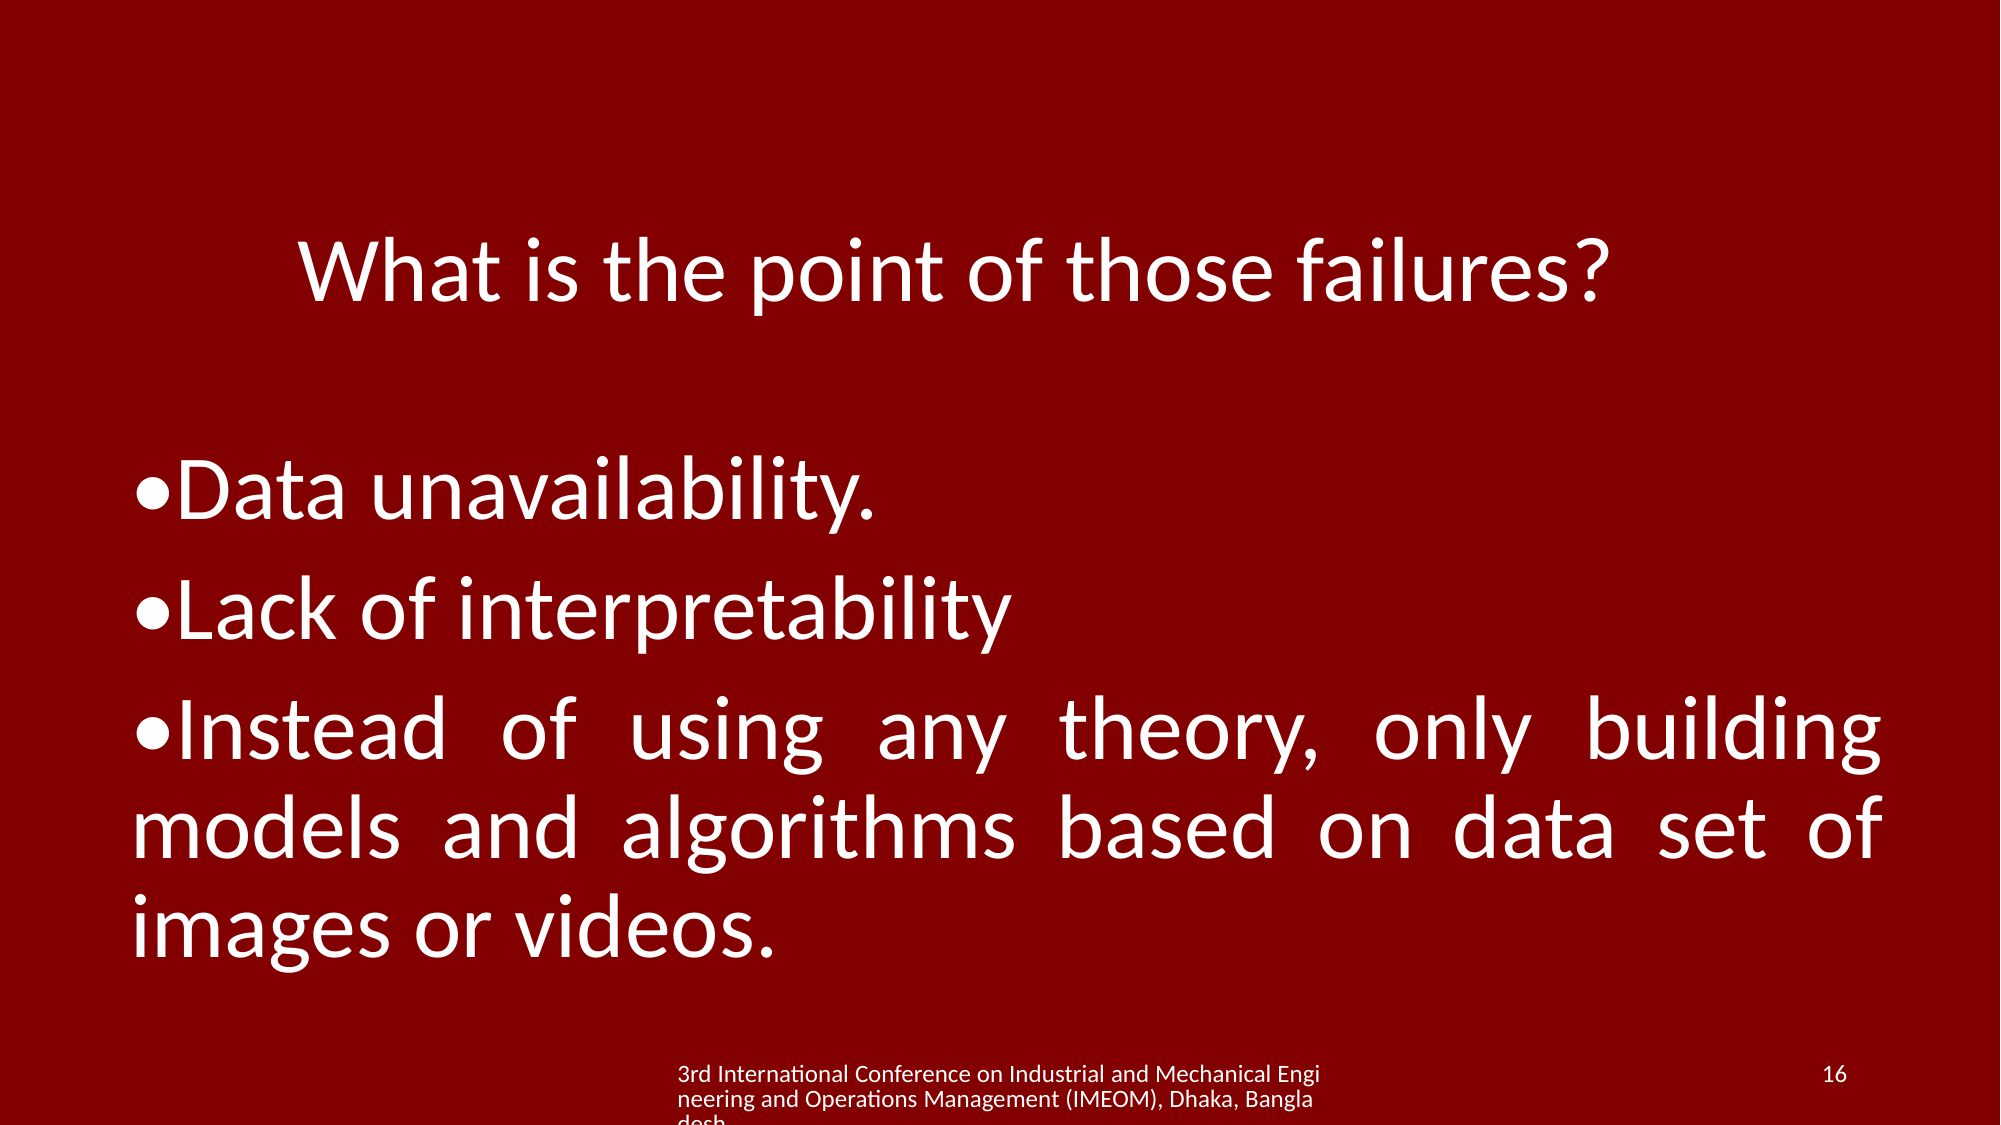

# What is the point of those failures?
•Data unavailability.
•Lack of interpretability
•Instead of using any theory, only building models and algorithms based on data set of images or videos.
3rd International Conference on Industrial and Mechanical Engineering and Operations Management (IMEOM), Dhaka, Bangladesh
16